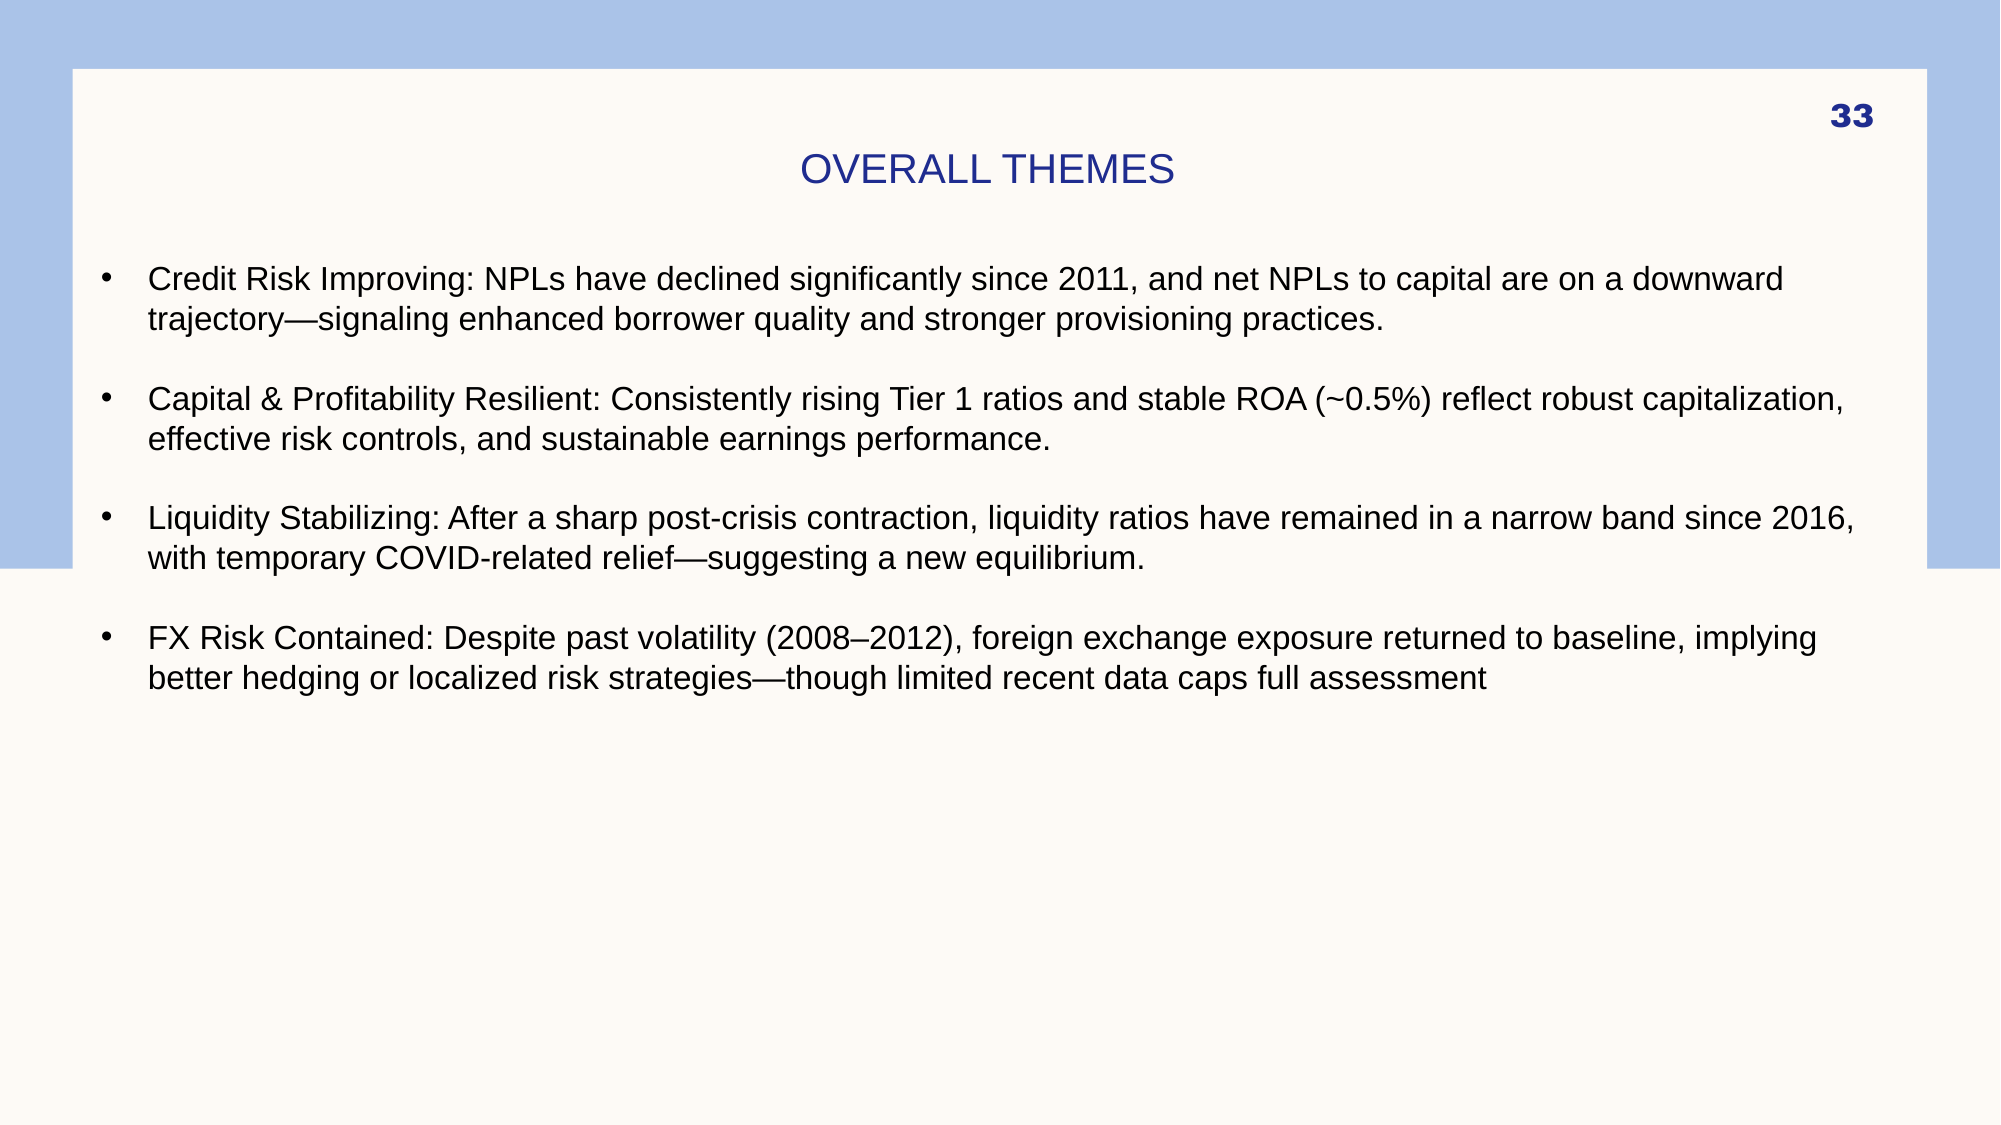

33
# Overall Themes
Credit Risk Improving: NPLs have declined significantly since 2011, and net NPLs to capital are on a downward trajectory—signaling enhanced borrower quality and stronger provisioning practices.

Capital & Profitability Resilient: Consistently rising Tier 1 ratios and stable ROA (~0.5%) reflect robust capitalization, effective risk controls, and sustainable earnings performance.

Liquidity Stabilizing: After a sharp post-crisis contraction, liquidity ratios have remained in a narrow band since 2016, with temporary COVID-related relief—suggesting a new equilibrium.

FX Risk Contained: Despite past volatility (2008–2012), foreign exchange exposure returned to baseline, implying better hedging or localized risk strategies—though limited recent data caps full assessment